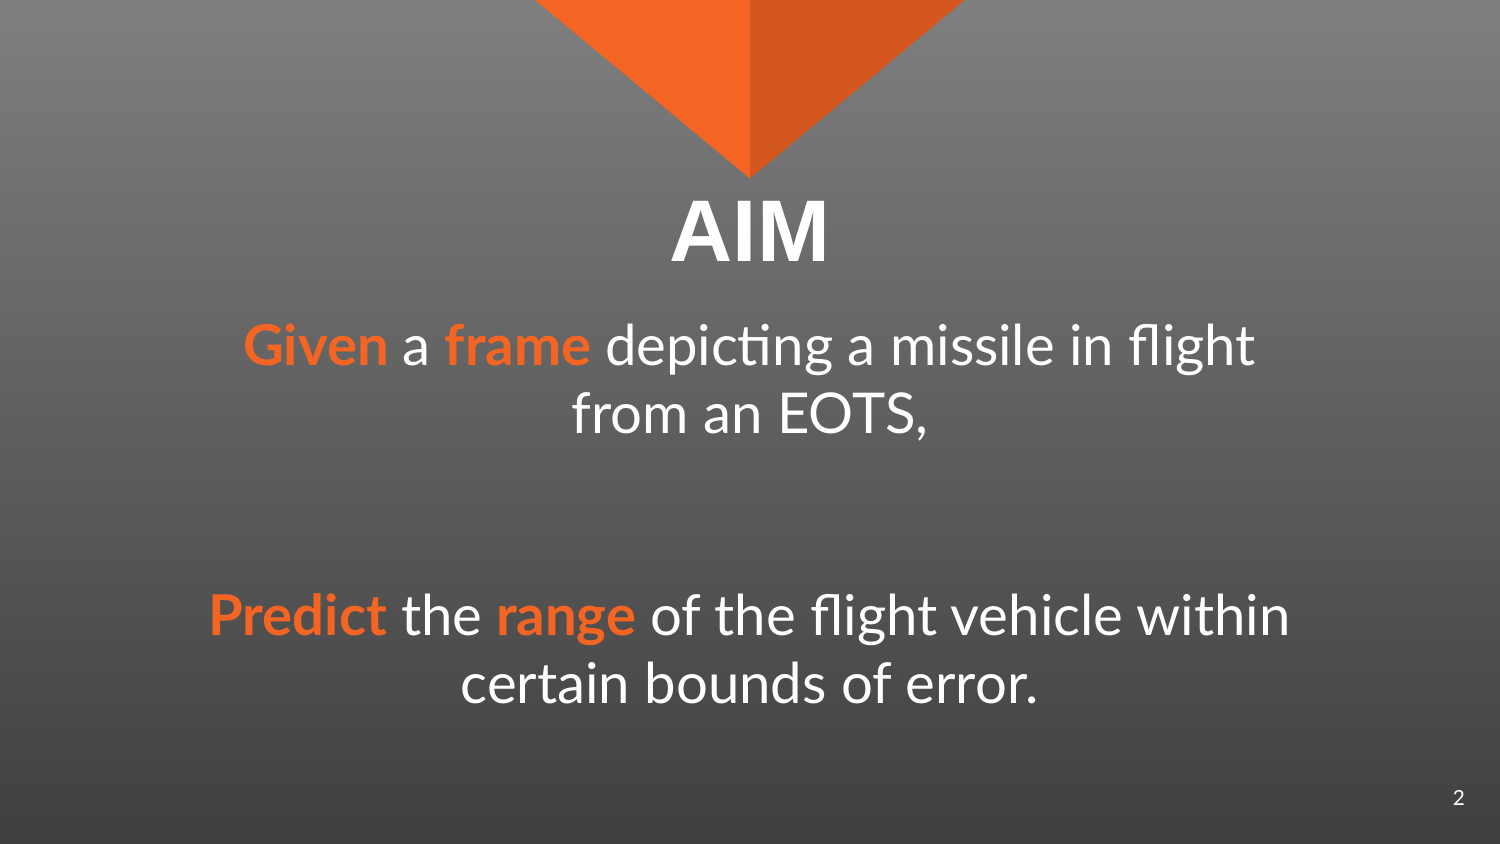

# AIM
Given a frame depicting a missile in flight from an EOTS,

Predict the range of the flight vehicle within certain bounds of error.
2